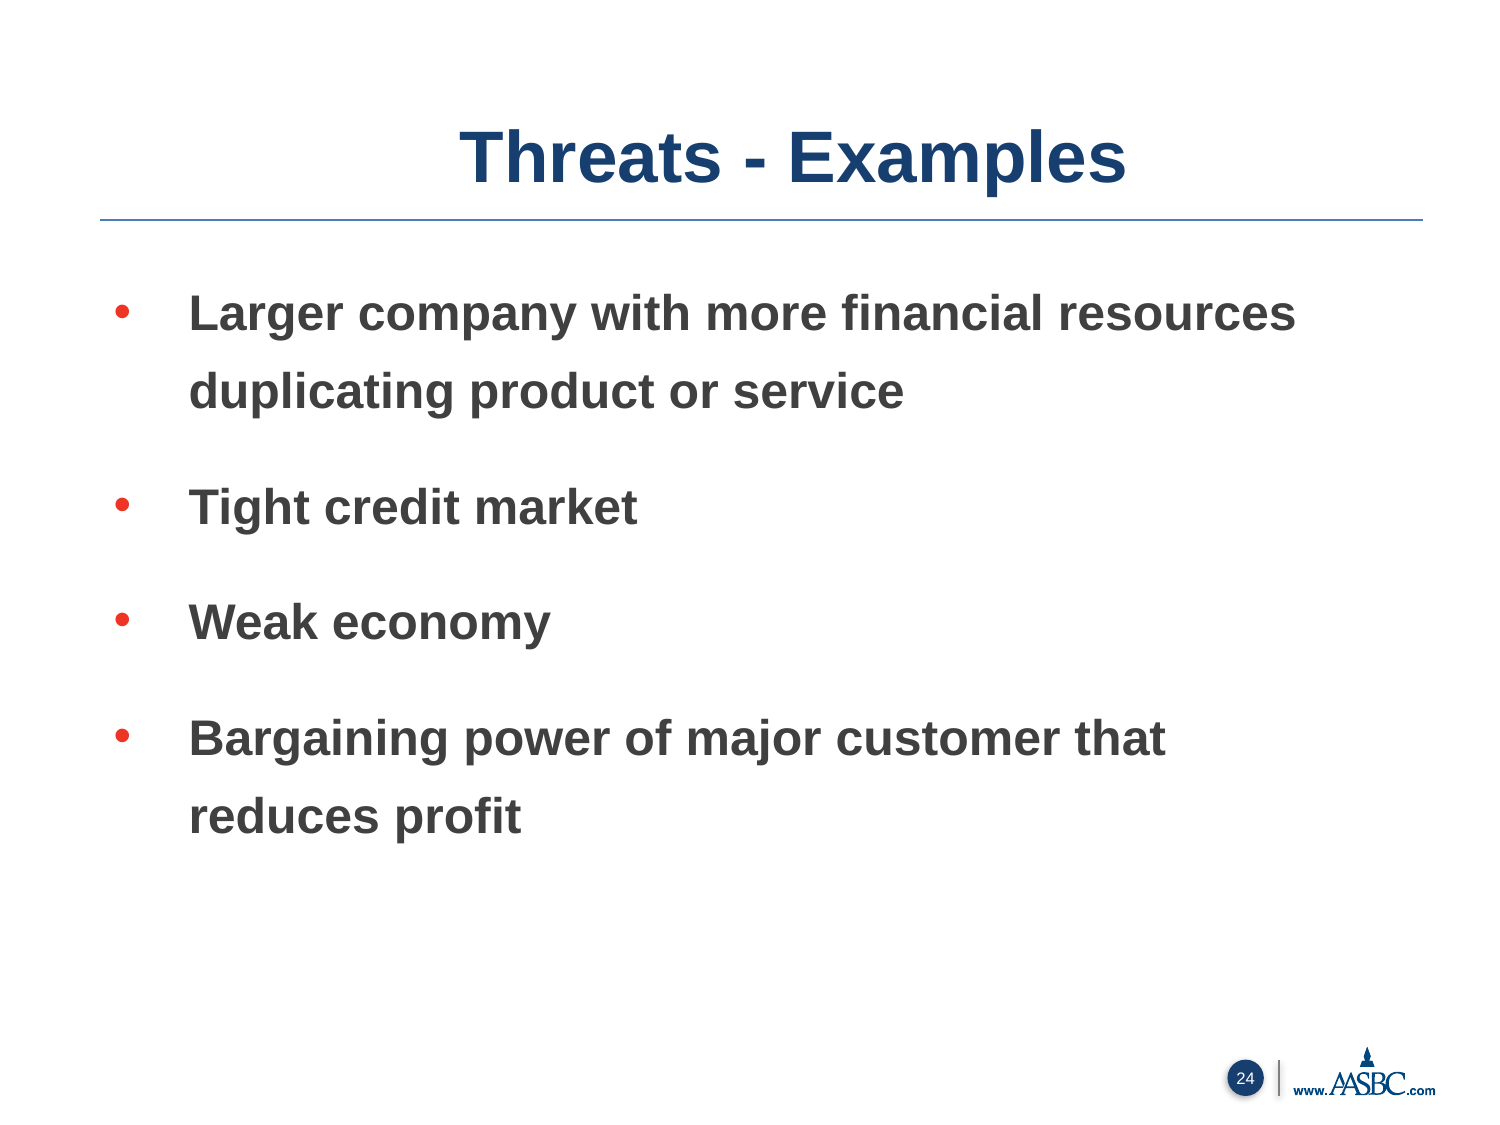

Threats - Examples
Larger company with more financial resources duplicating product or service
Tight credit market
Weak economy
Bargaining power of major customer that reduces profit